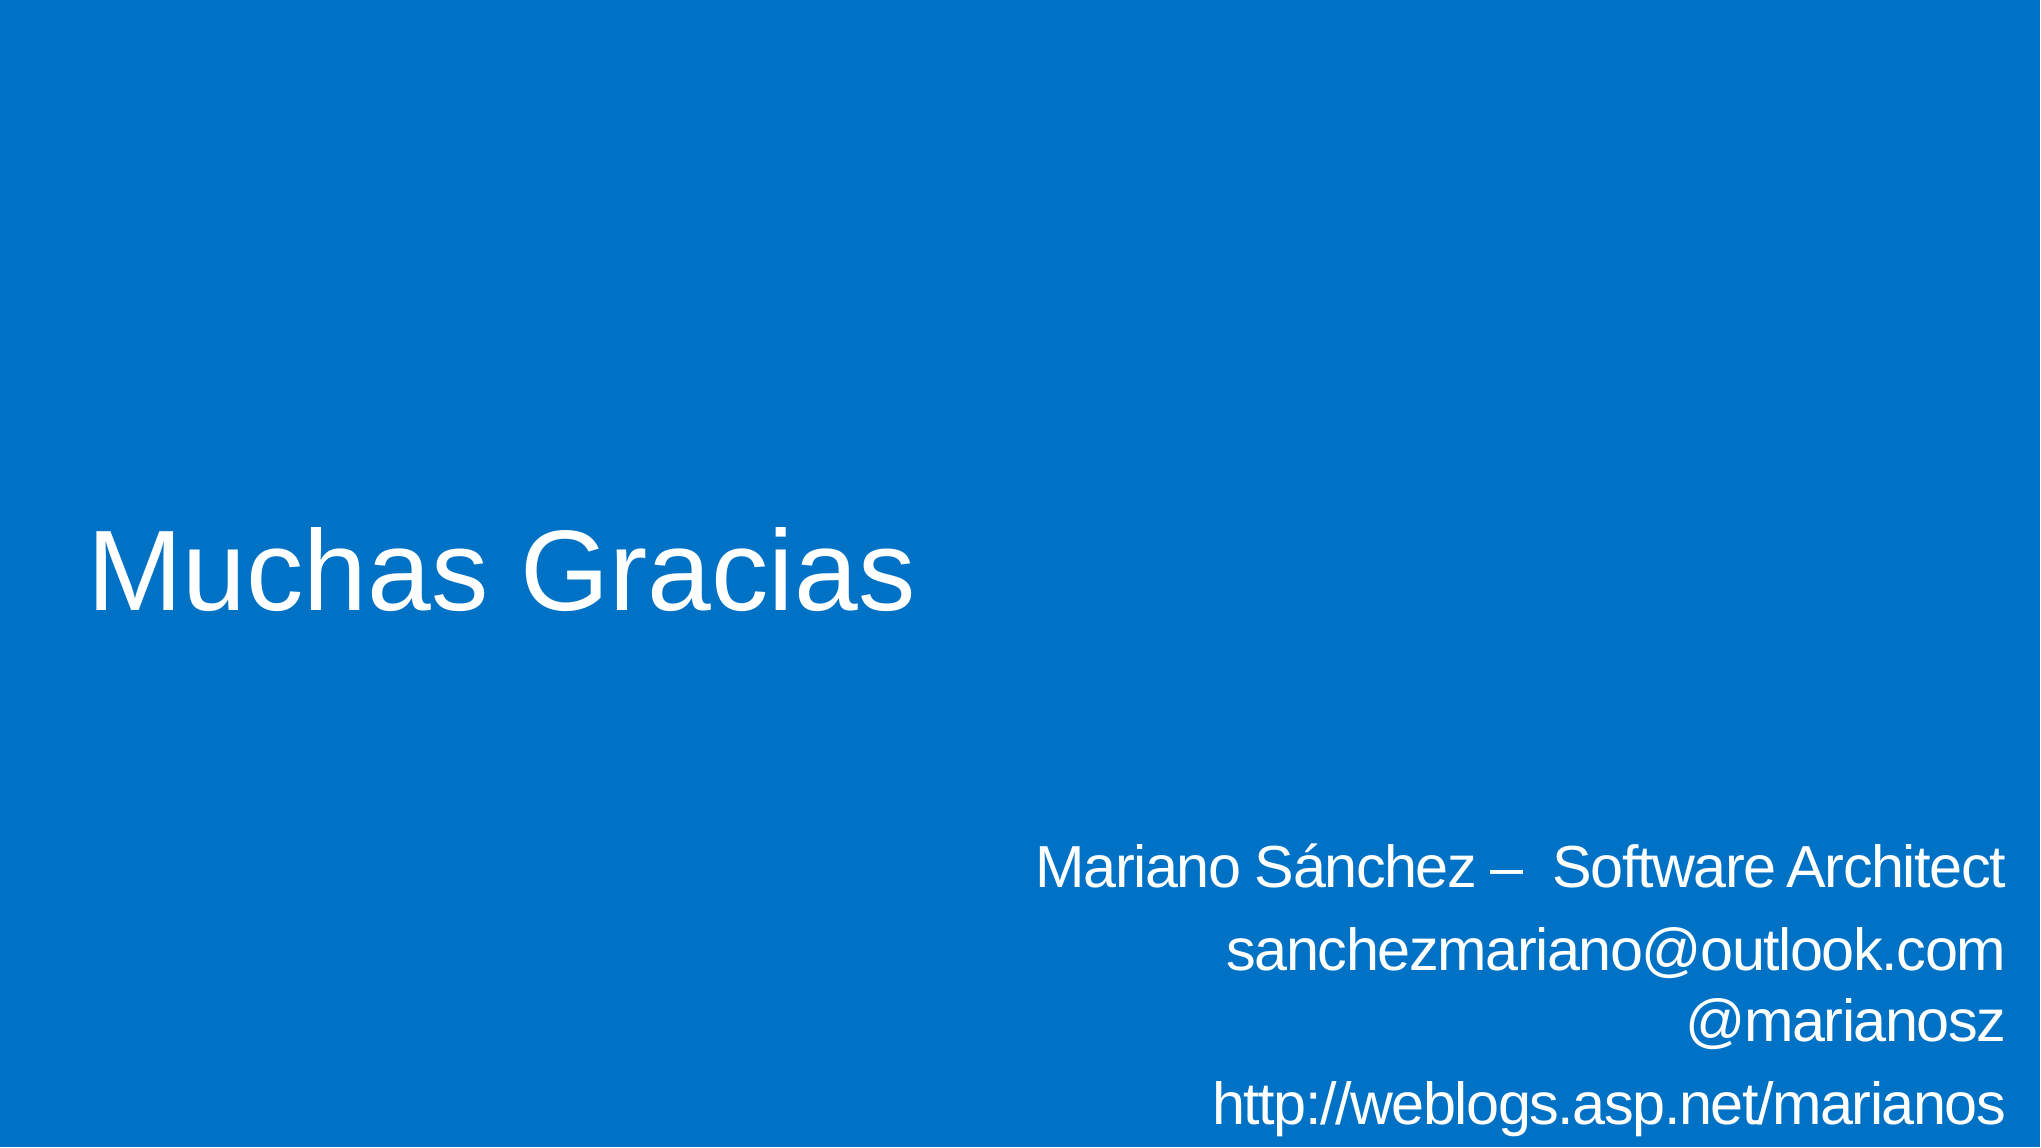

# Muchas Gracias
Mariano Sánchez –  Software Architect
sanchezmariano@outlook.com
@marianosz
http://weblogs.asp.net/marianos